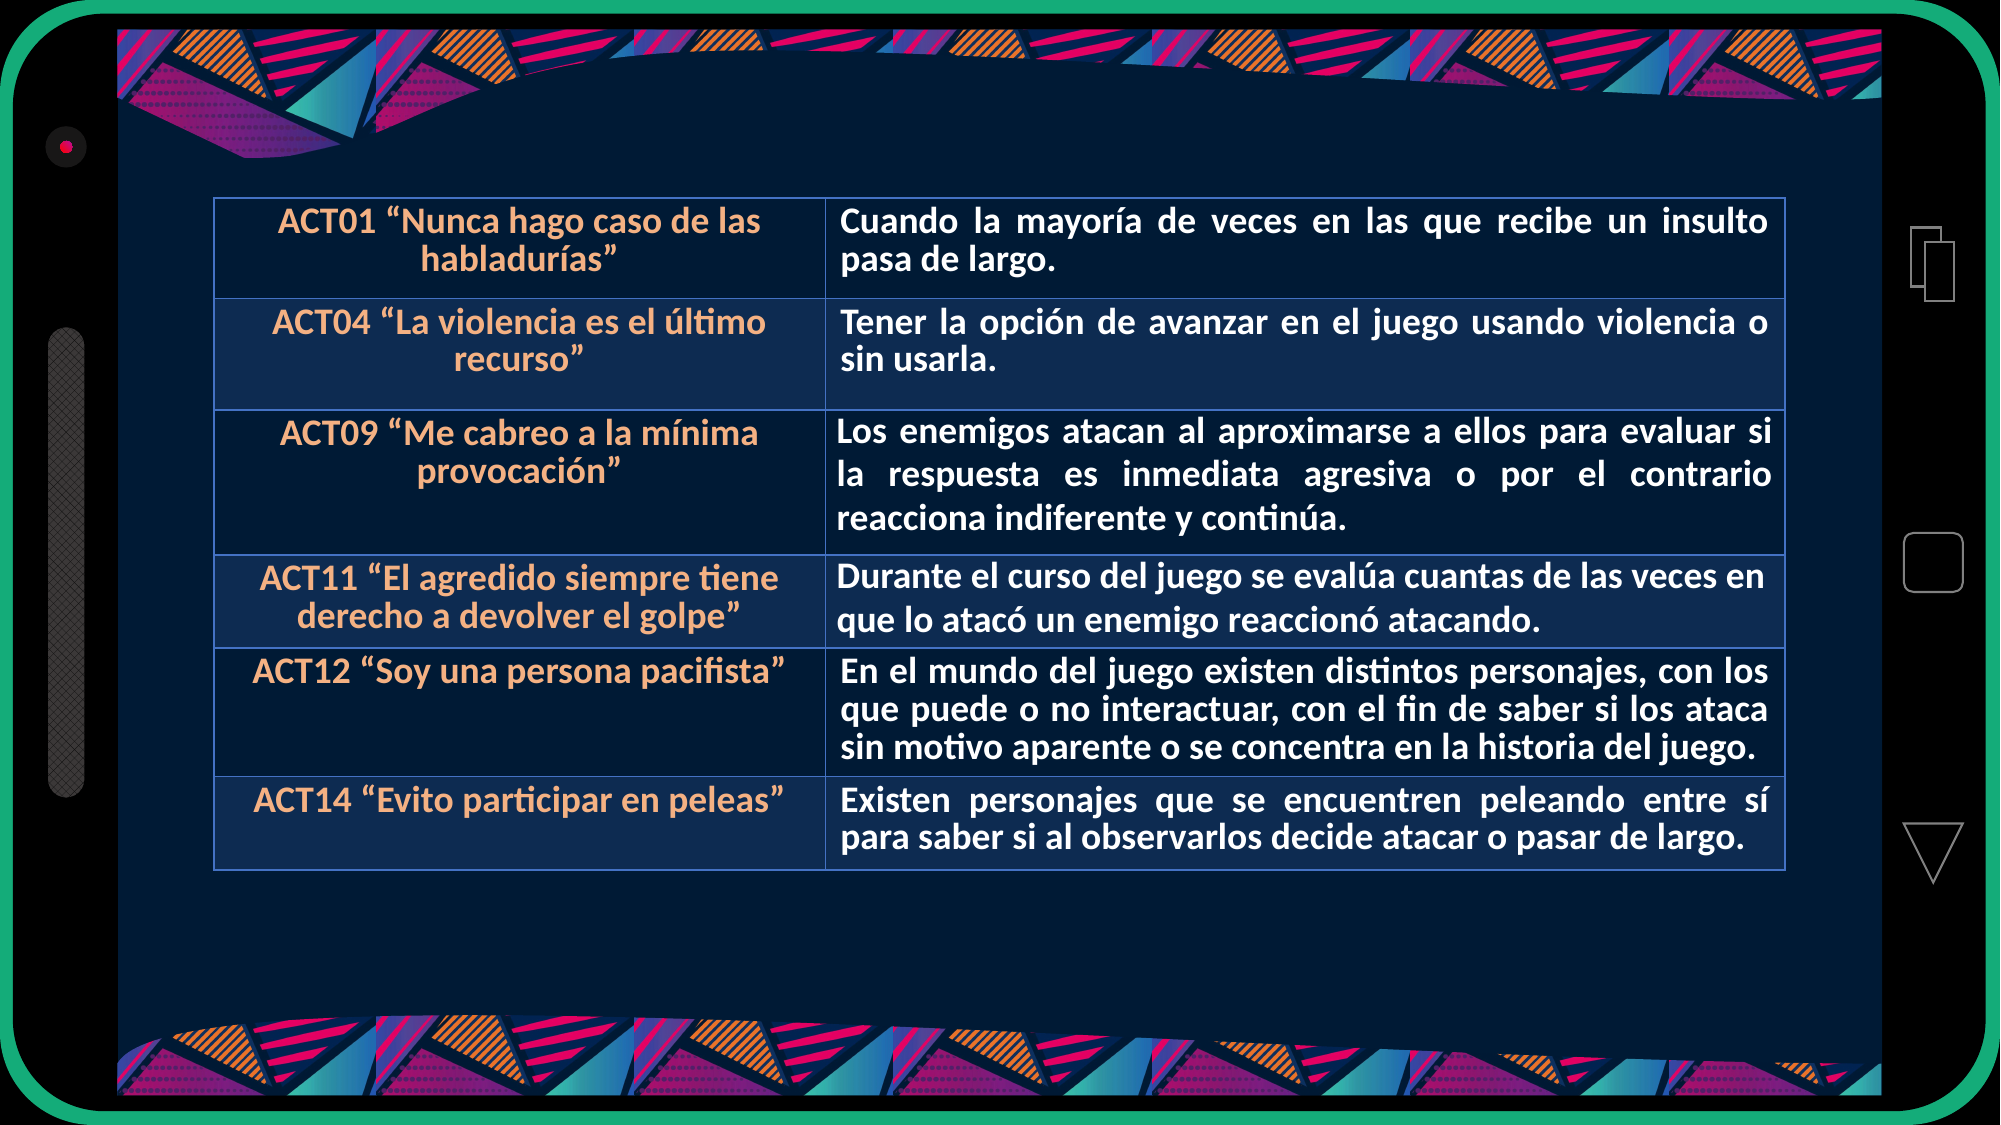

| ACT01 “Nunca hago caso de las habladurías” | Cuando la mayoría de veces en las que recibe un insulto pasa de largo. |
| --- | --- |
| ACT04 “La violencia es el último recurso” | Tener la opción de avanzar en el juego usando violencia o sin usarla. |
| ACT09 “Me cabreo a la mínima provocación” | Los enemigos atacan al aproximarse a ellos para evaluar si la respuesta es inmediata agresiva o por el contrario reacciona indiferente y continúa. |
| ACT11 “El agredido siempre tiene derecho a devolver el golpe” | Durante el curso del juego se evalúa cuantas de las veces en que lo atacó un enemigo reaccionó atacando. |
| ACT12 “Soy una persona pacifista” | En el mundo del juego existen distintos personajes, con los que puede o no interactuar, con el fin de saber si los ataca sin motivo aparente o se concentra en la historia del juego. |
| ACT14 “Evito participar en peleas” | Existen personajes que se encuentren peleando entre sí para saber si al observarlos decide atacar o pasar de largo. |